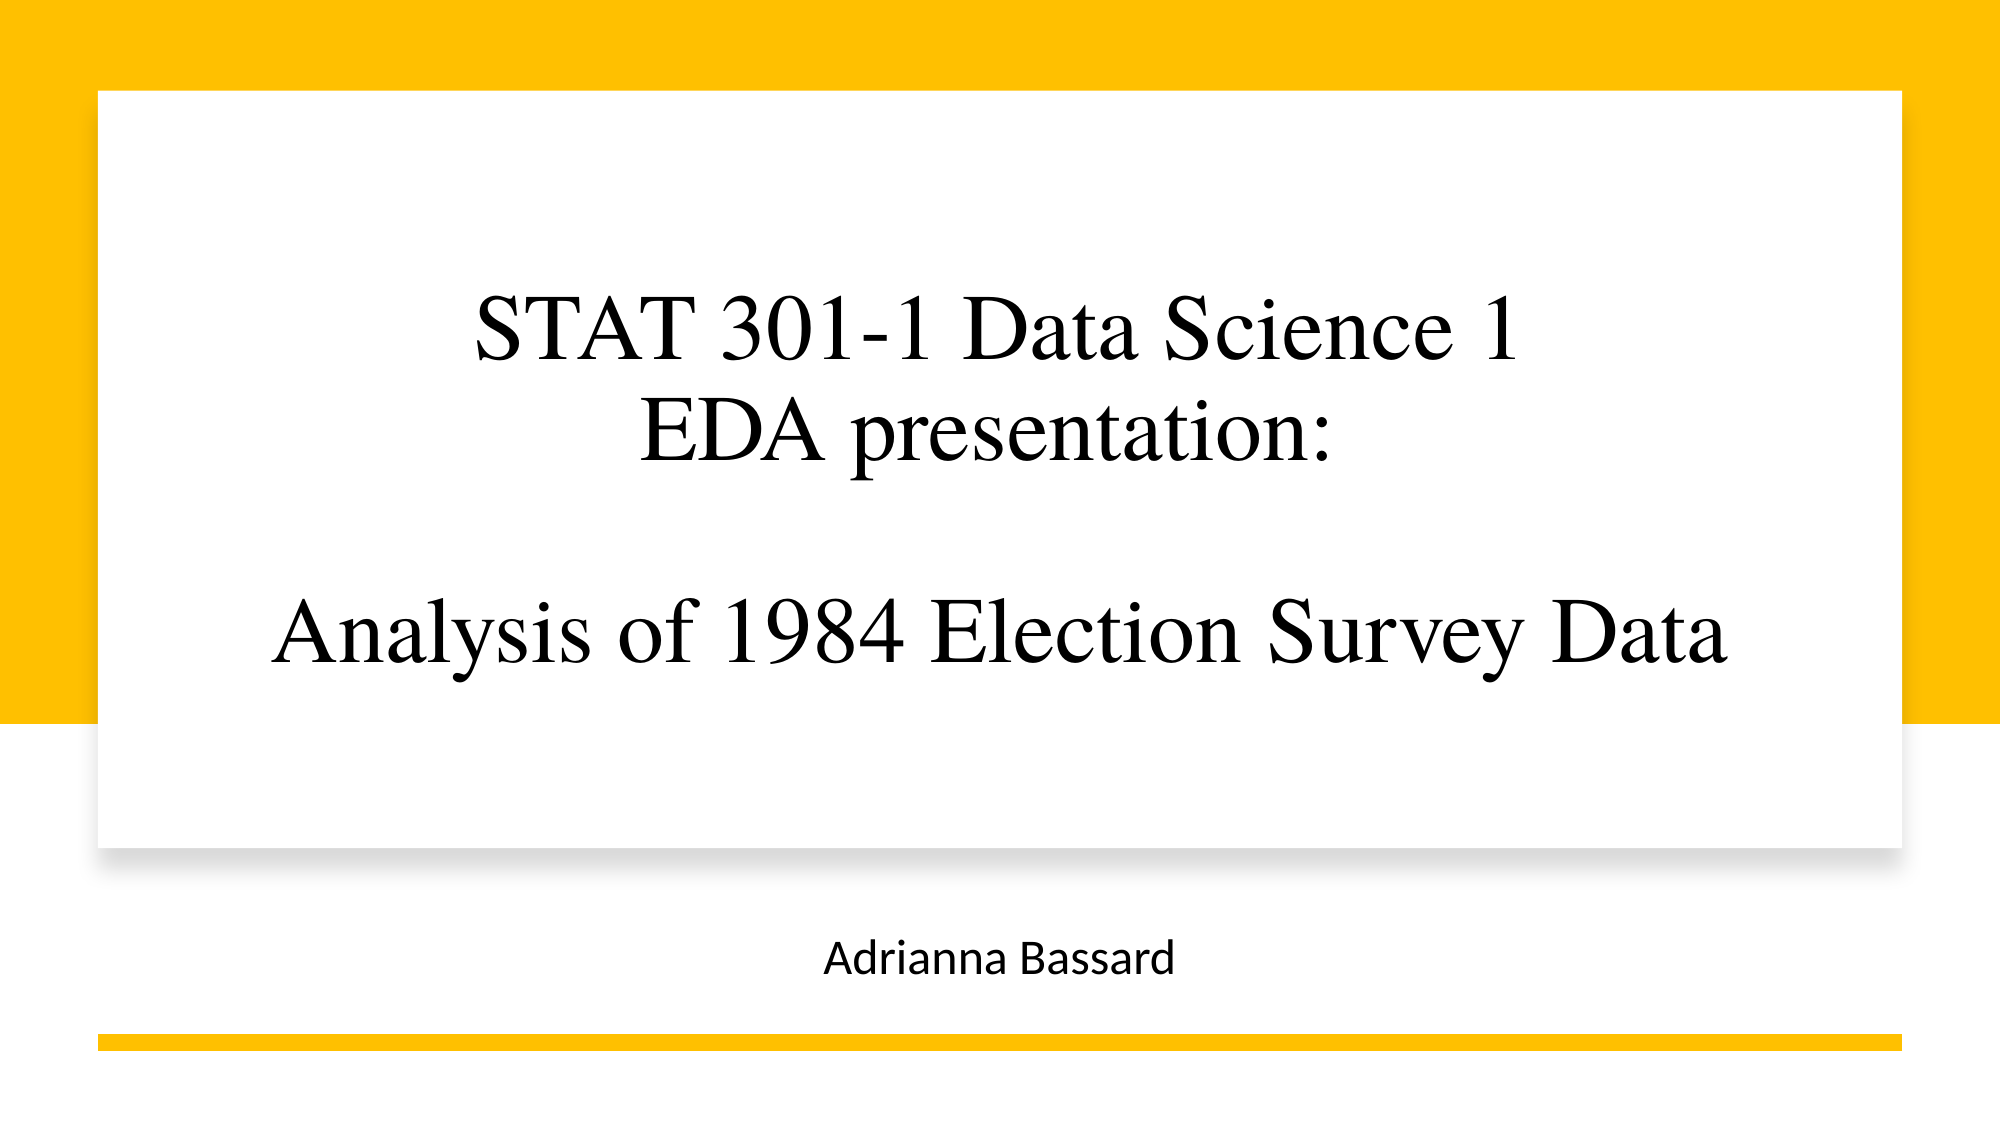

# STAT 301-1 Data Science 1 EDA presentation: Analysis of 1984 Election Survey Data
Adrianna Bassard